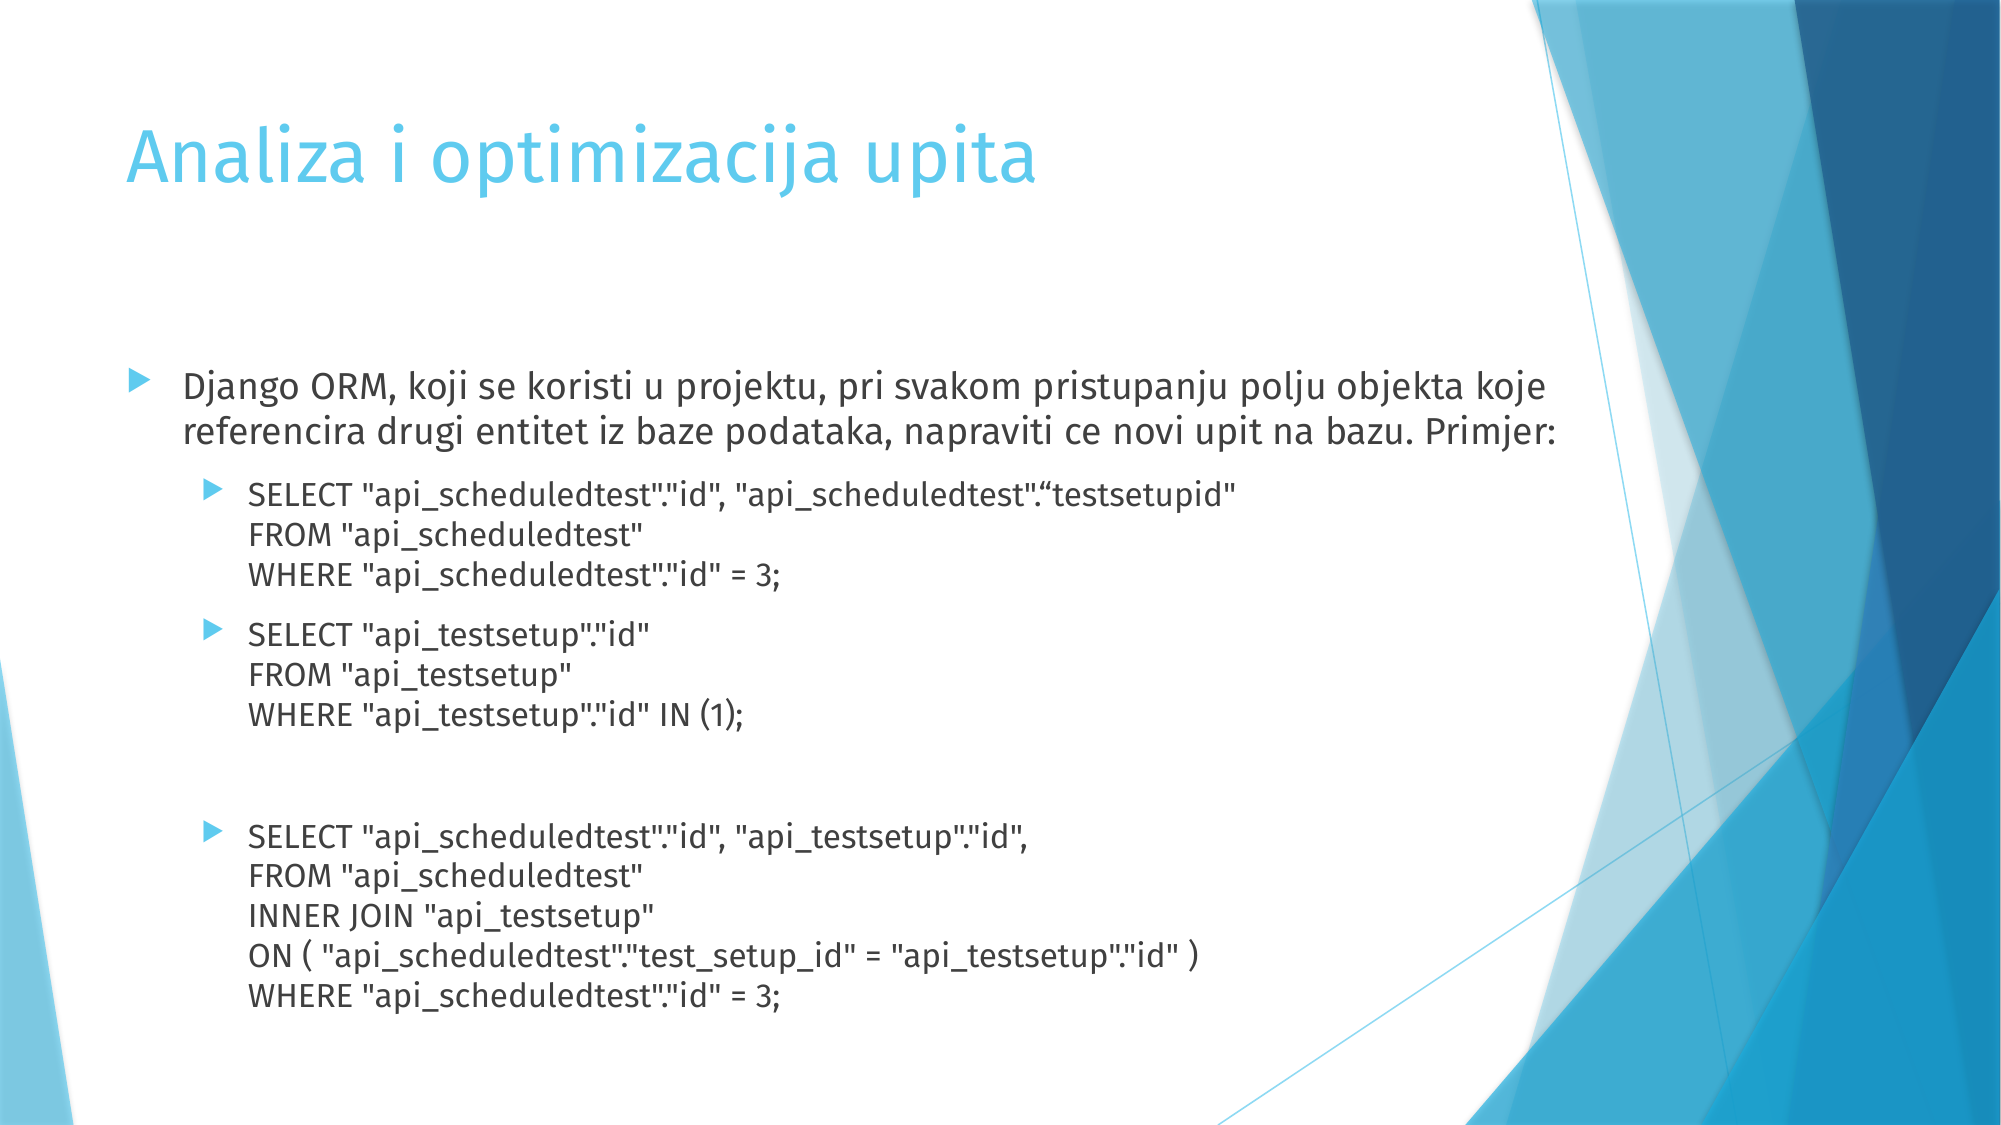

# Analiza i optimizacija upita
Django ORM, koji se koristi u projektu, pri svakom pristupanju polju objekta koje referencira drugi entitet iz baze podataka, napraviti ce novi upit na bazu. Primjer:
SELECT "api_scheduledtest"."id", "api_scheduledtest".“testsetupid"
FROM "api_scheduledtest"
WHERE "api_scheduledtest"."id" = 3;
SELECT "api_testsetup"."id"
FROM "api_testsetup"
WHERE "api_testsetup"."id" IN (1);

SELECT "api_scheduledtest"."id", "api_testsetup"."id",
FROM "api_scheduledtest"
INNER JOIN "api_testsetup"
ON ( "api_scheduledtest"."test_setup_id" = "api_testsetup"."id" )
WHERE "api_scheduledtest"."id" = 3;